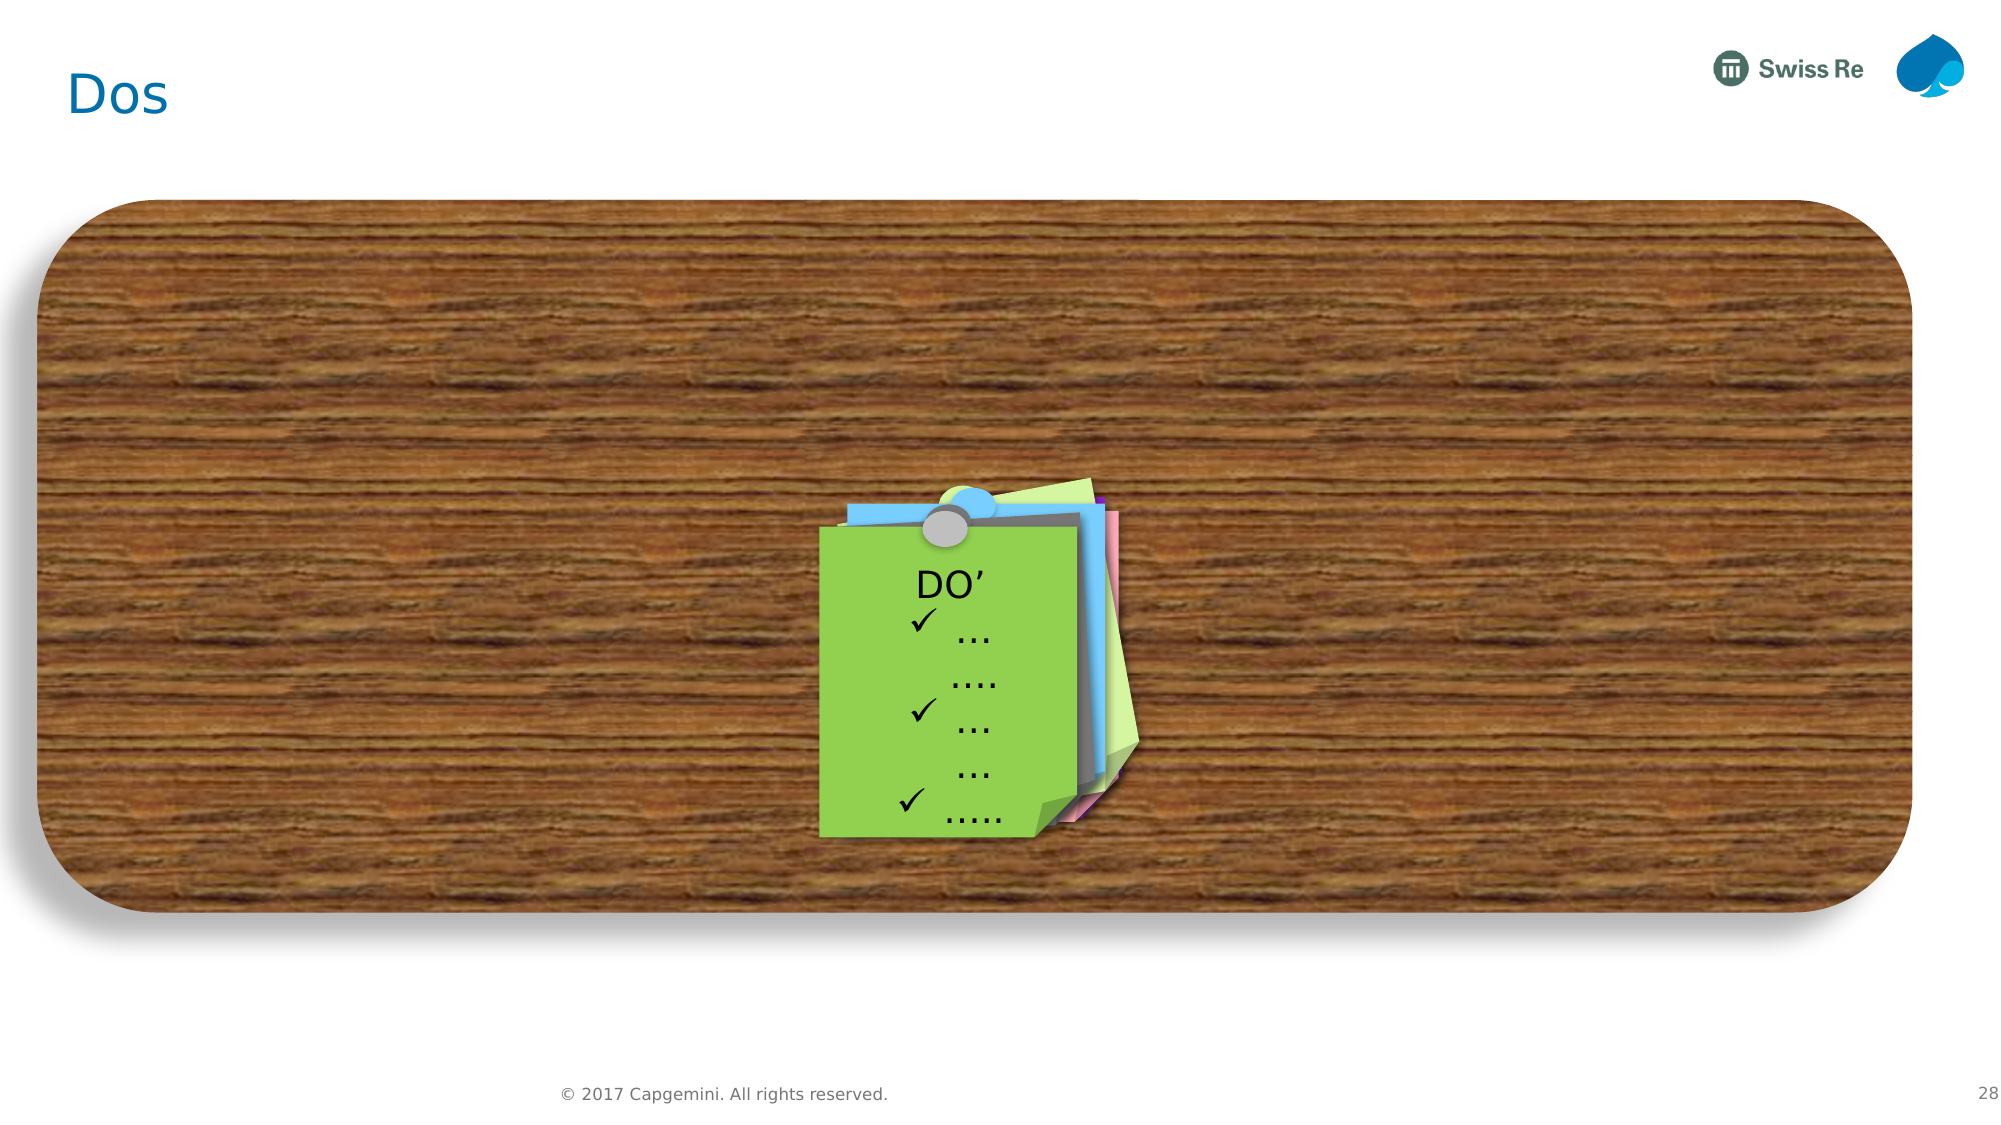

# Dos

only project related emails to be
       exchanged over
        the SR mailbox

usage of SR internal tools like
      Skype to
      coordinate work
      with counterparts

lock machine (ctrl+alt+del+enter)
      Whenever walking
       away

clear desk
use SR machines only for SR related
       project work

report any security incidents
      immediately to
       your manager

DO’
…….
……
…..